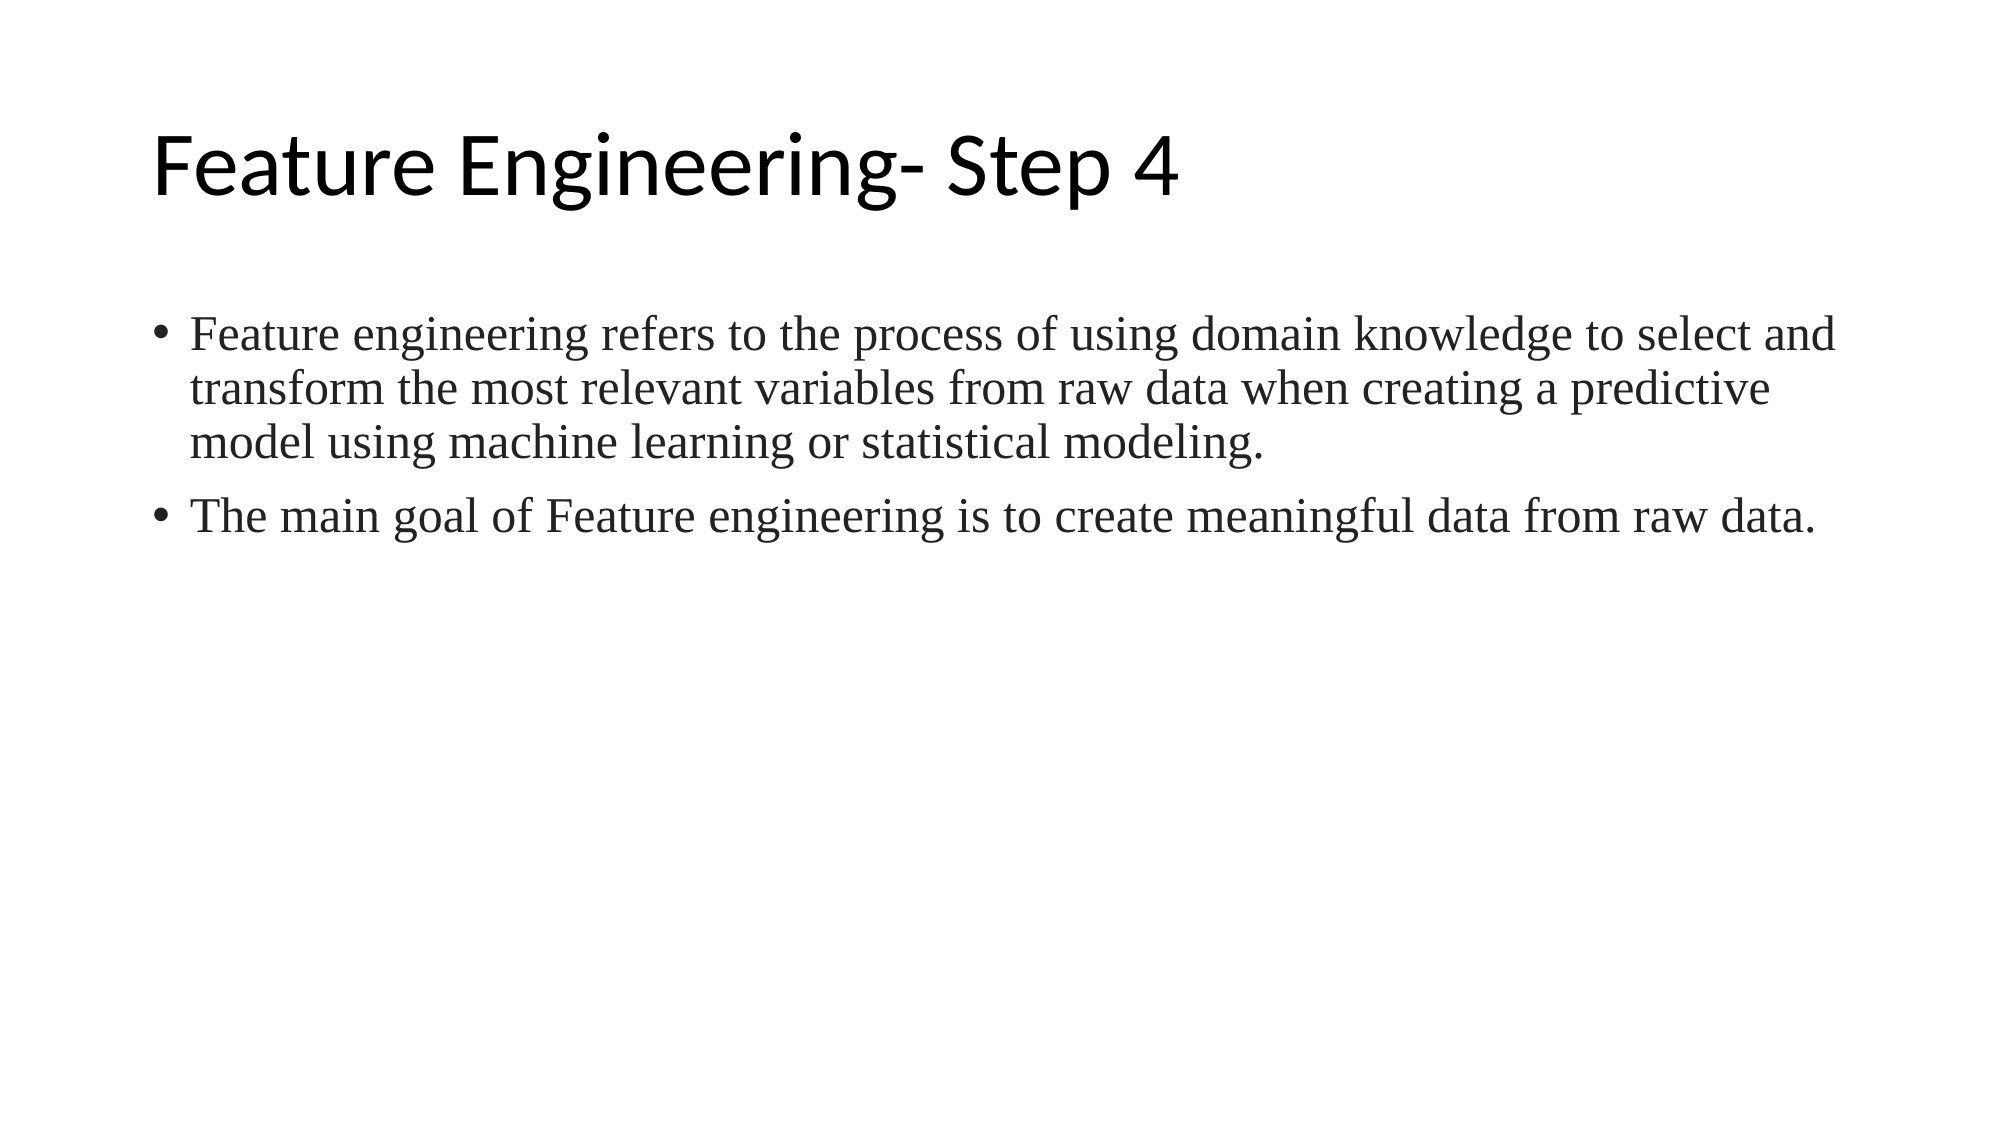

# Feature Engineering- Step 4
Feature engineering refers to the process of using domain knowledge to select and transform the most relevant variables from raw data when creating a predictive model using machine learning or statistical modeling.
The main goal of Feature engineering is to create meaningful data from raw data.